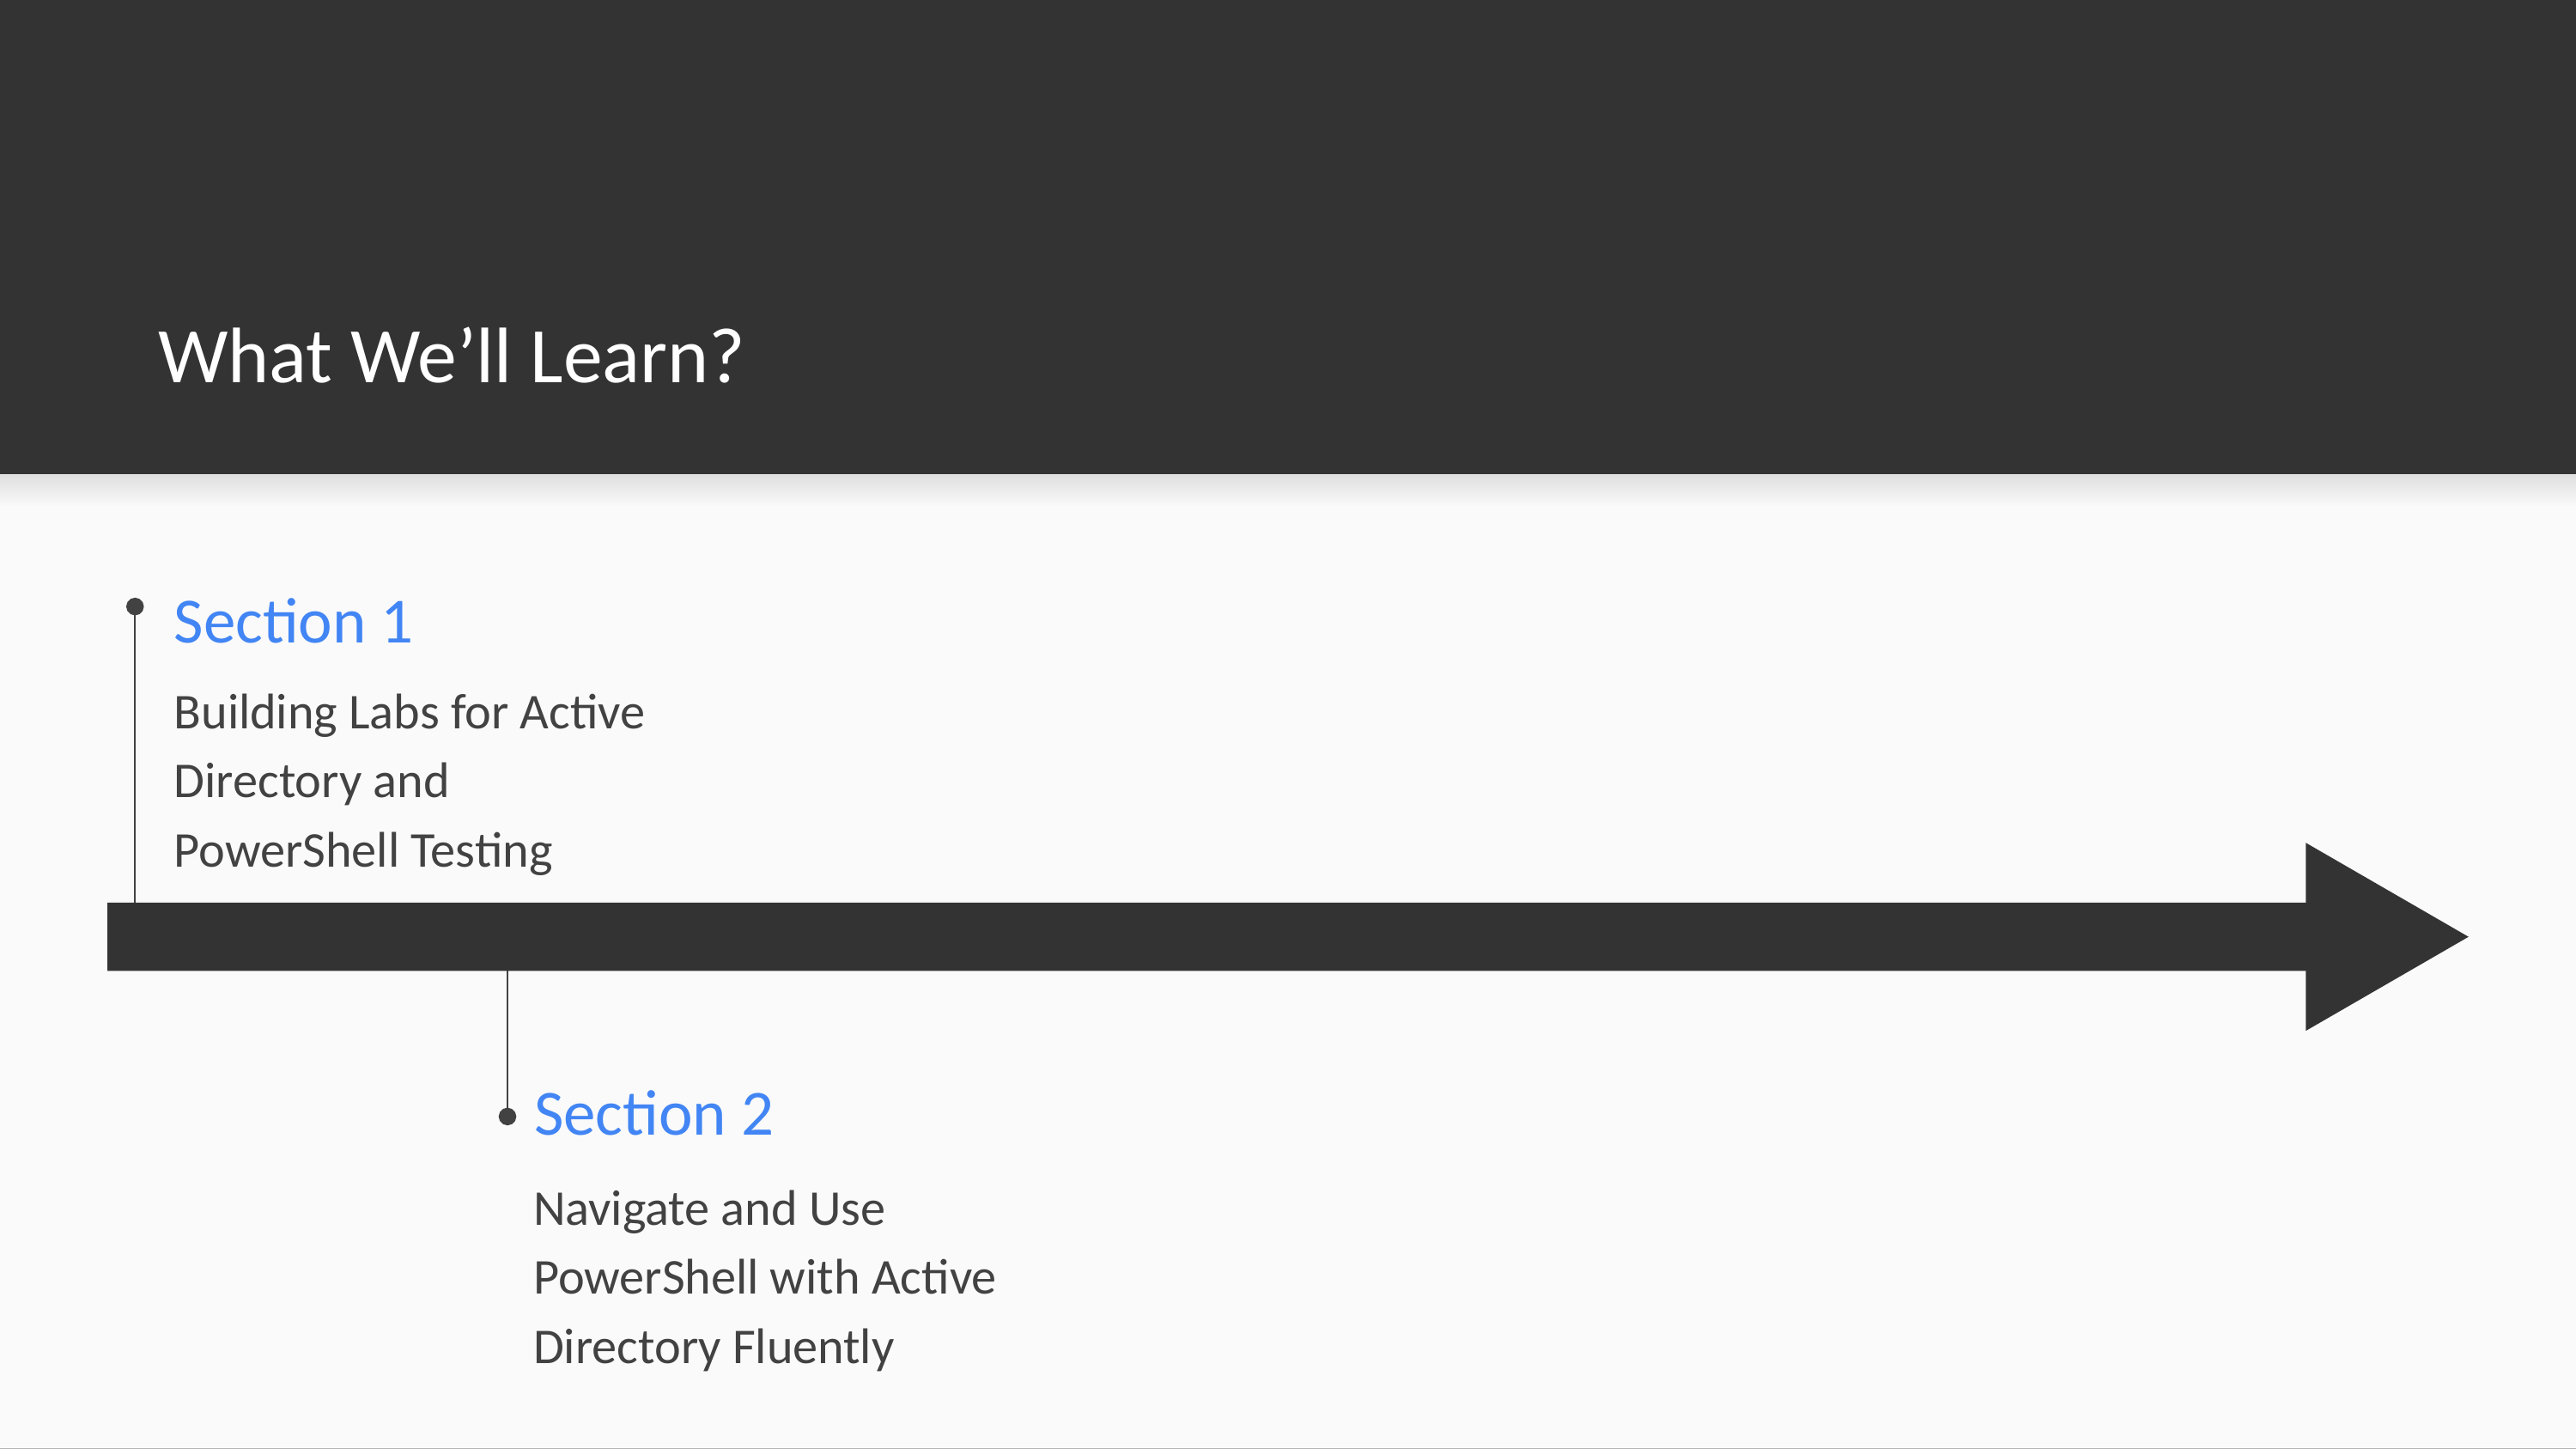

What We’ll Learn?

# Section 1
Building Labs for Active Directory and PowerShell Testing

Section 2
Navigate and Use PowerShell with Active Directory Fluently